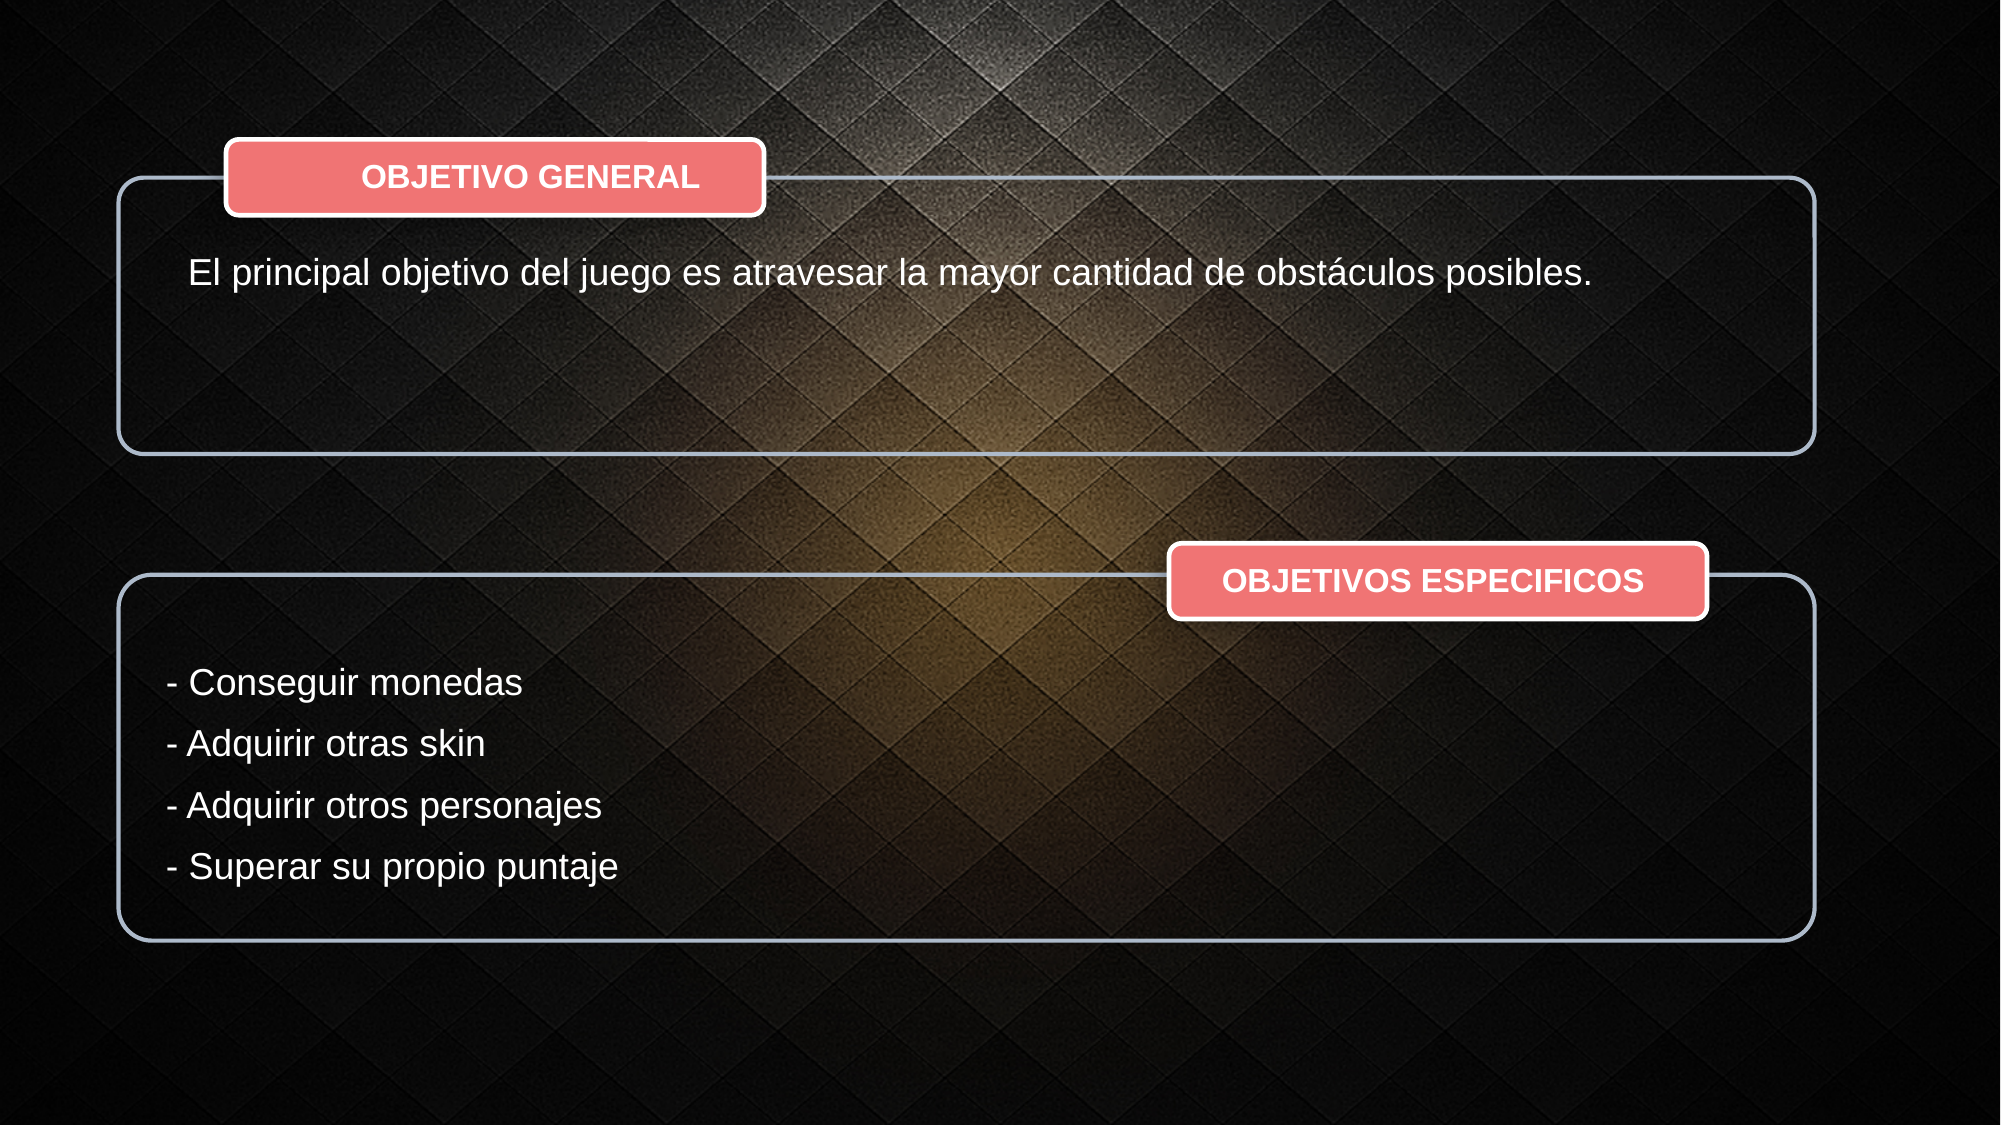

OBJETIVO GENERAL

El principal objetivo del juego es atravesar la mayor cantidad de obstáculos posibles.

OBJETIVOS ESPECIFICOS

- Conseguir monedas
- Adquirir otras skin
- Adquirir otros personajes
- Superar su propio puntaje